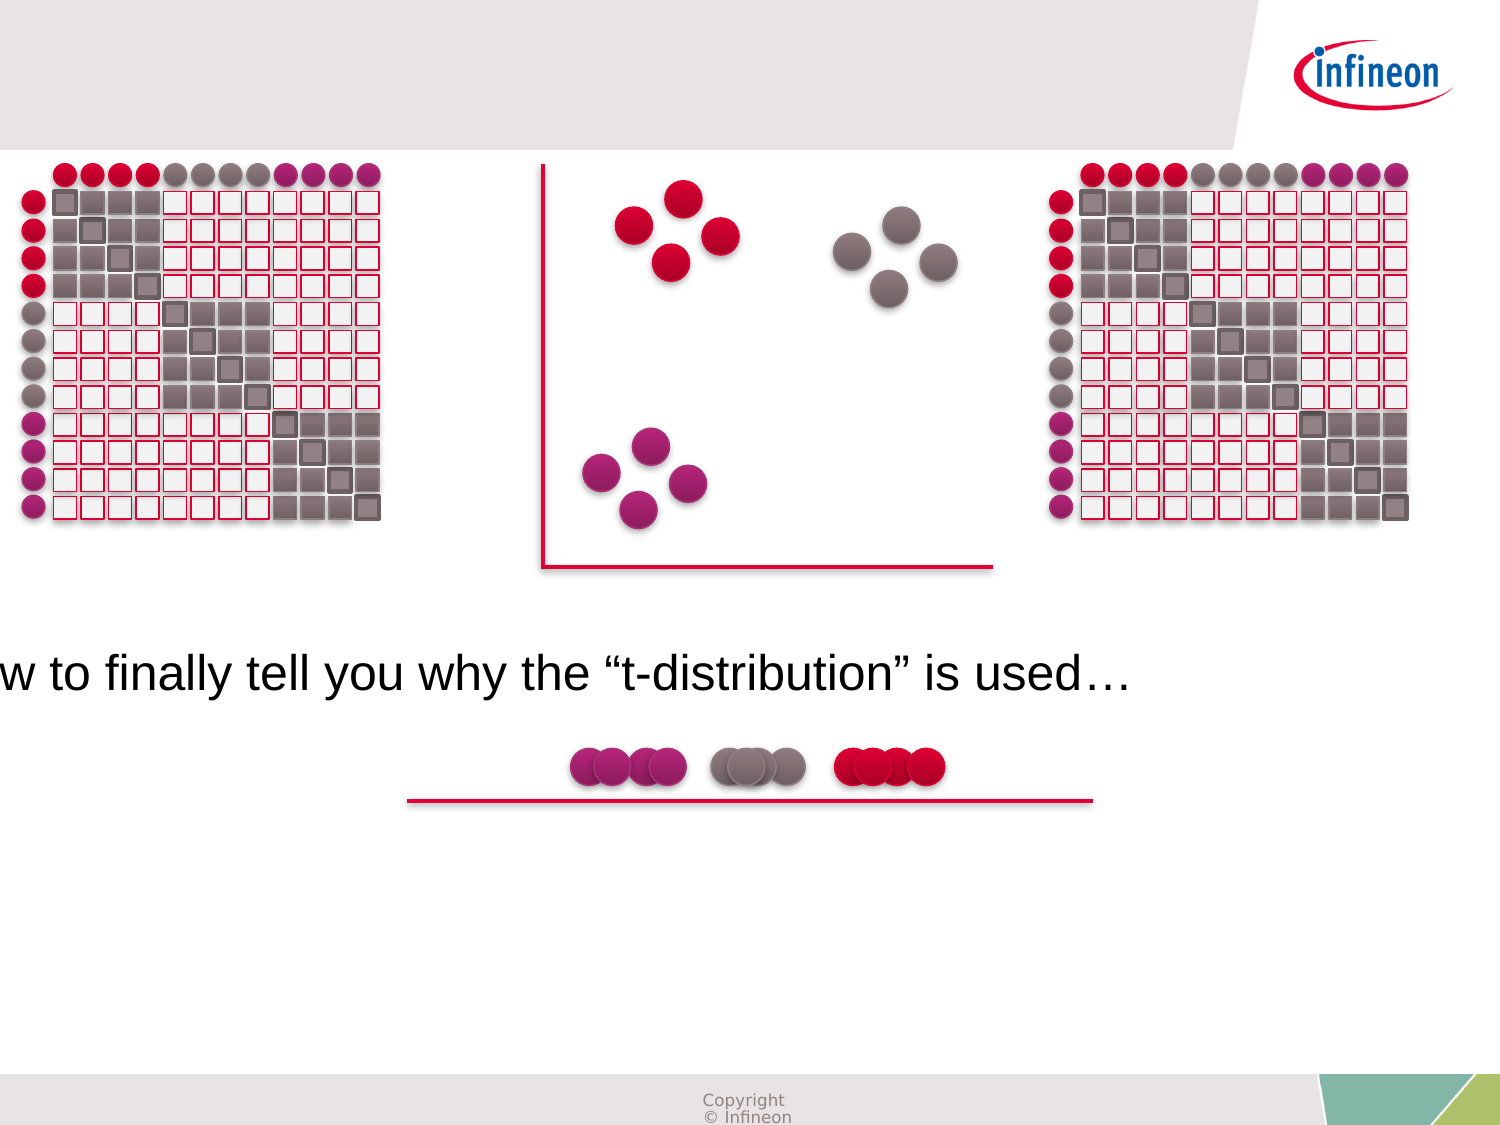

Now to finally tell you why the “t-distribution” is used…

Copyright © Infineon Technologies AG 2019. All rights reserved.